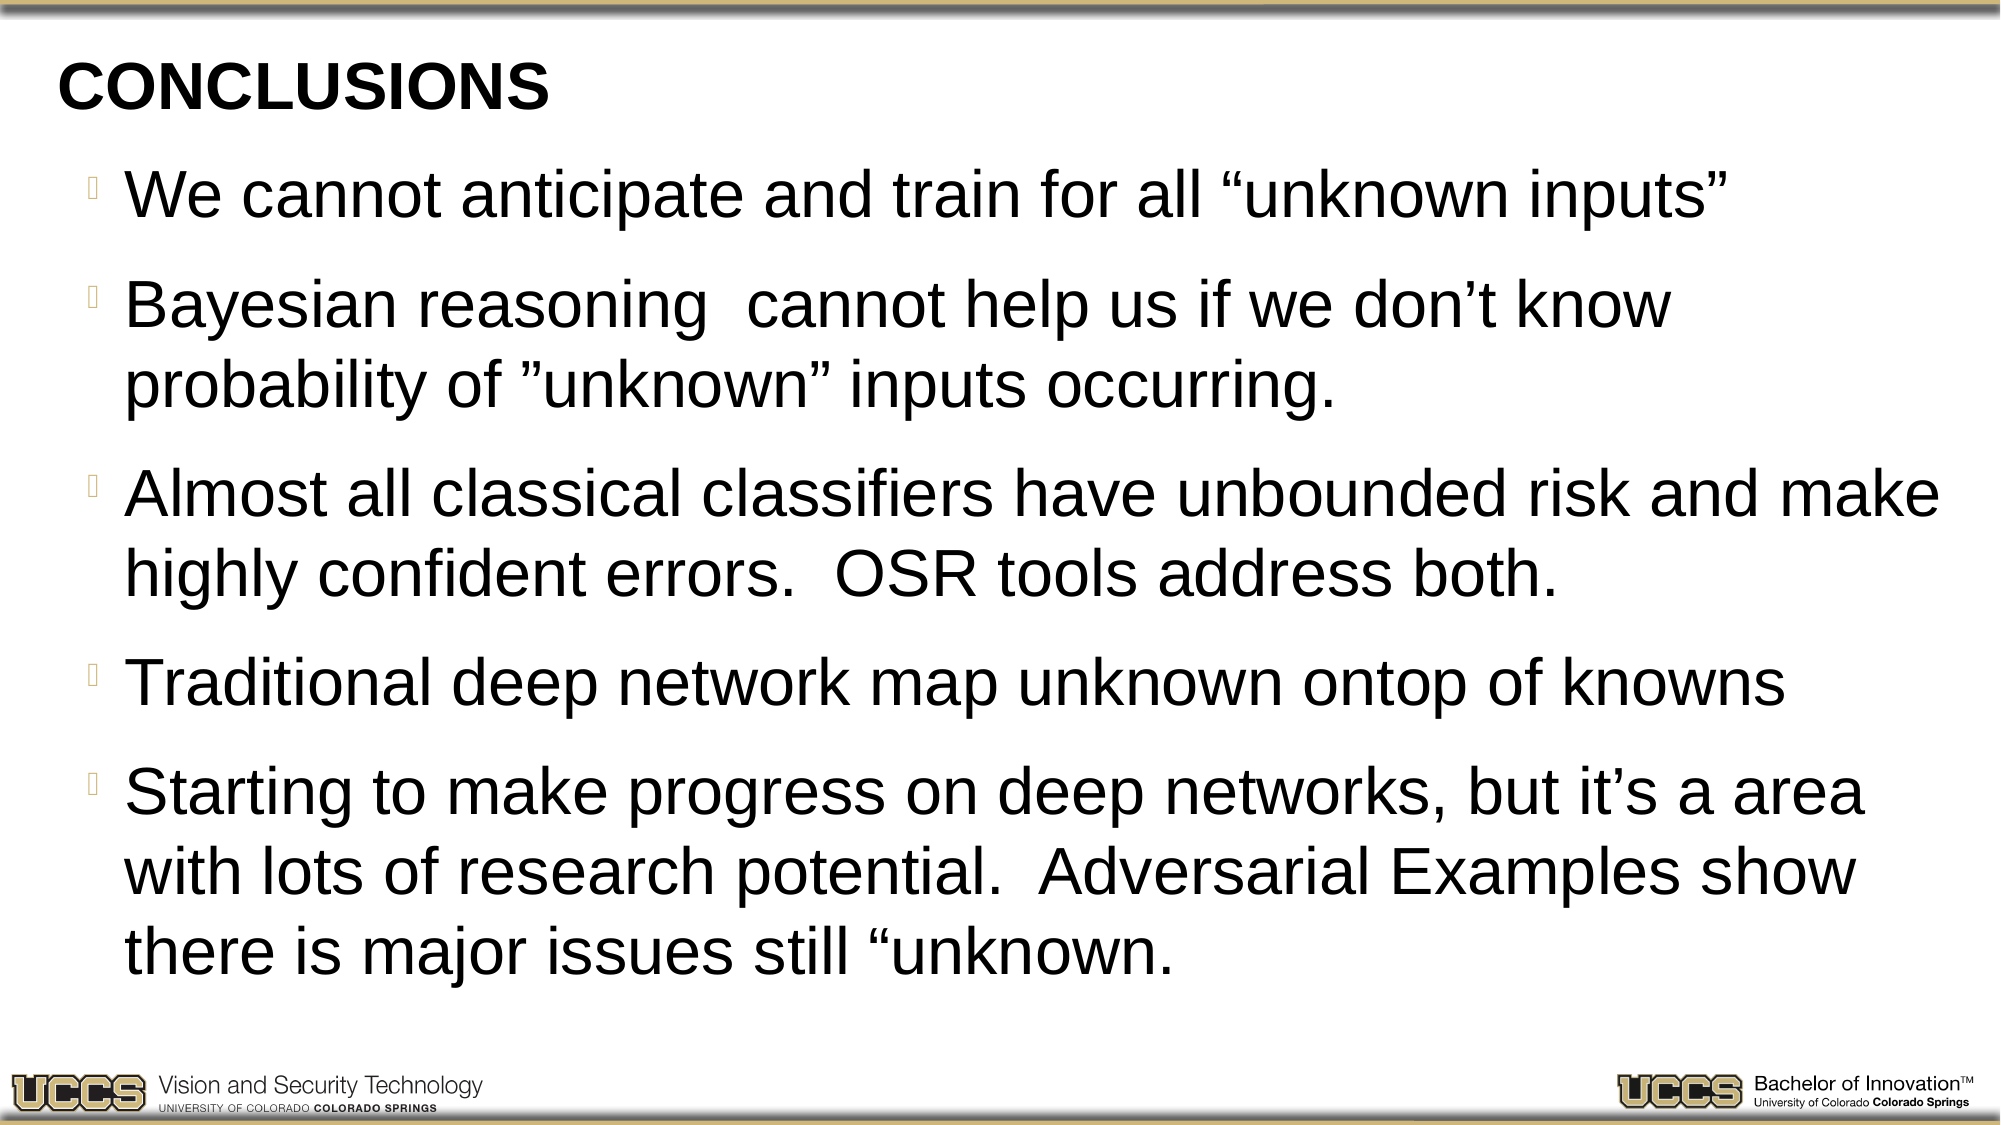

# Conclusions
We cannot anticipate and train for all “unknown inputs”
Bayesian reasoning  cannot help us if we don’t know probability of ”unknown” inputs occurring.
Almost all classical classifiers have unbounded risk and make highly confident errors.  OSR tools address both.
Traditional deep network map unknown ontop of knowns
Starting to make progress on deep networks, but it’s a area with lots of research potential.  Adversarial Examples show there is major issues still “unknown.